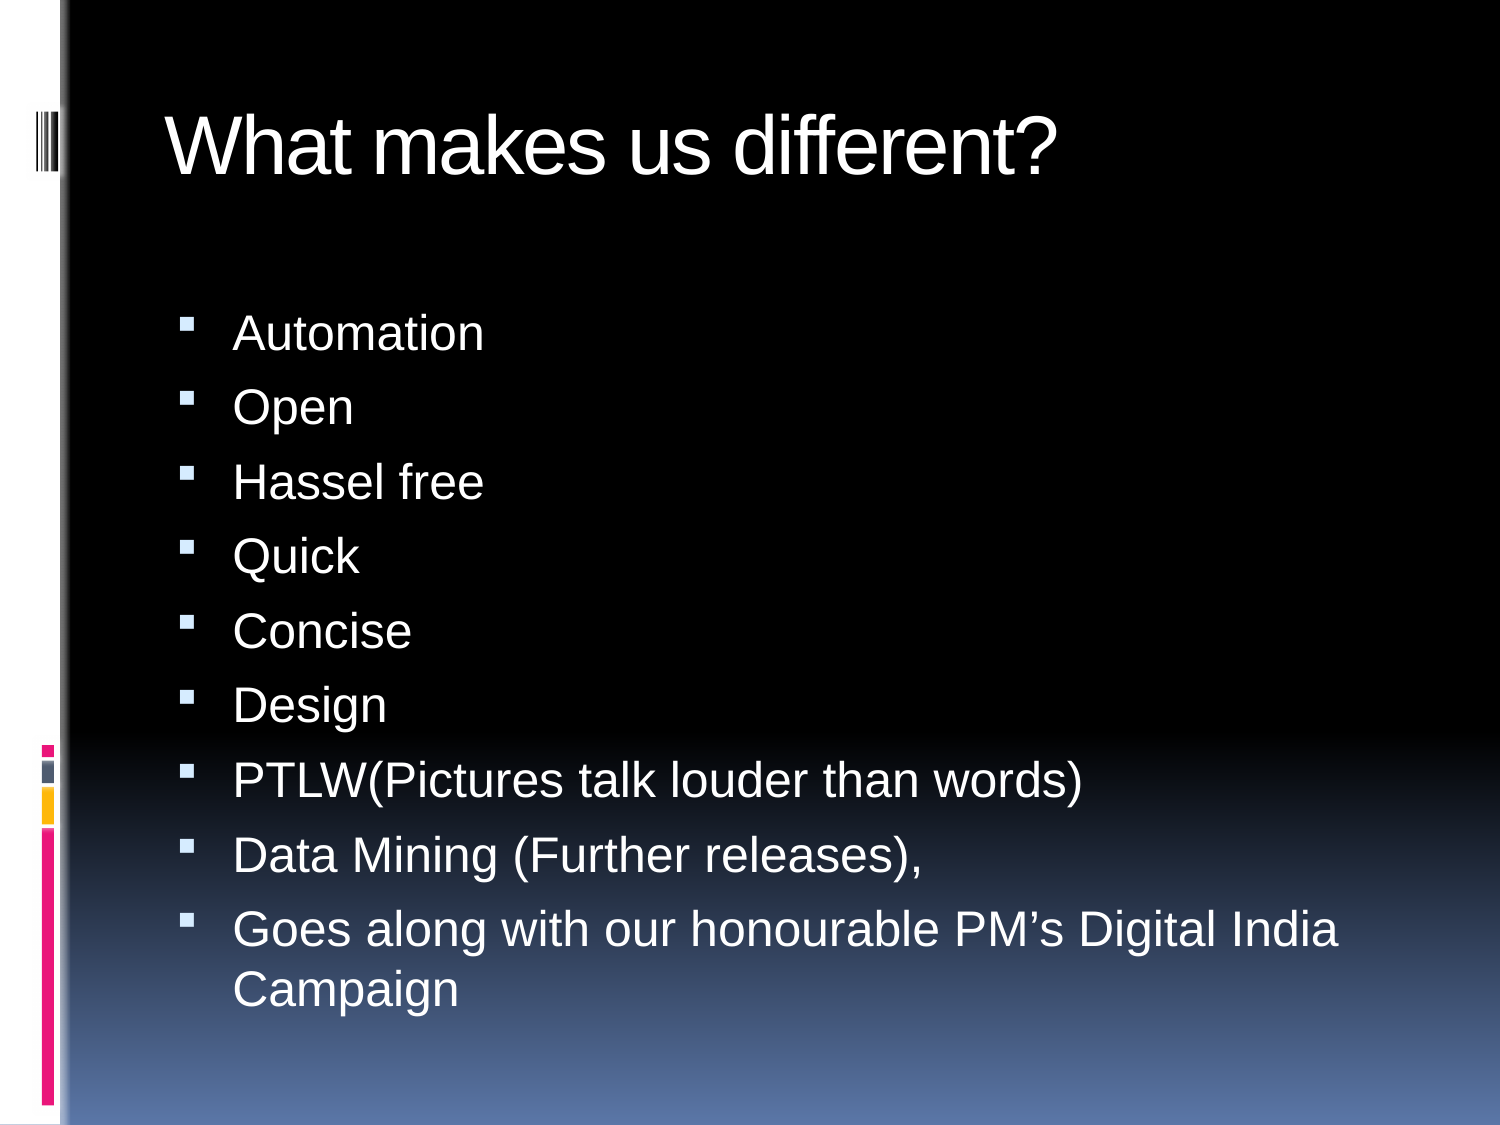

# What makes us different?
Automation
Open
Hassel free
Quick
Concise
Design
PTLW(Pictures talk louder than words)
Data Mining (Further releases),
Goes along with our honourable PM’s Digital India Campaign